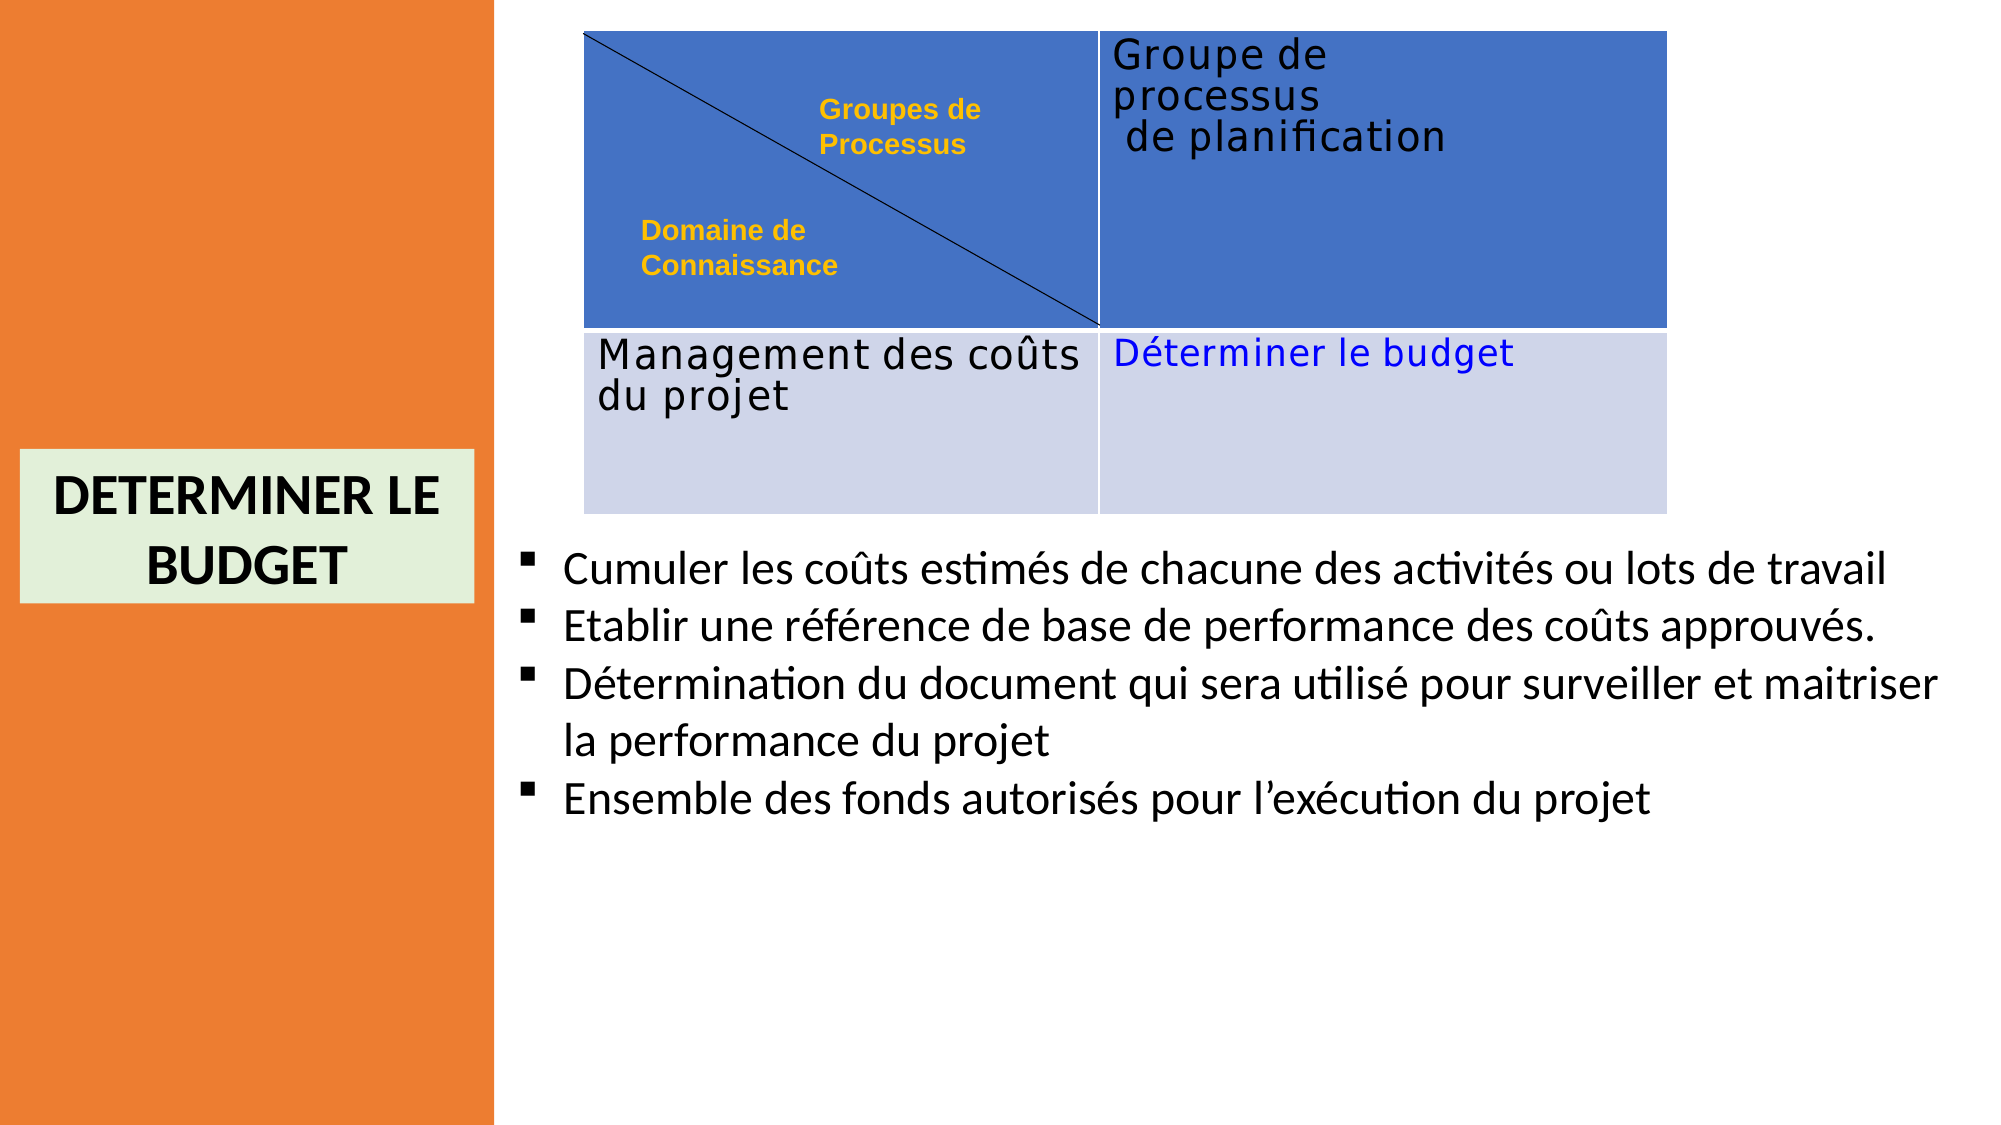

|  | Groupe de processus de planification |
| --- | --- |
| Management des coûts du projet | Déterminer le budget |
Groupes de
Processus

Domaine de
Connaissance

DETERMINER LE BUDGET
Cumuler les coûts estimés de chacune des activités ou lots de travail
Etablir une référence de base de performance des coûts approuvés.
Détermination du document qui sera utilisé pour surveiller et maitriser la performance du projet
Ensemble des fonds autorisés pour l’exécution du projet